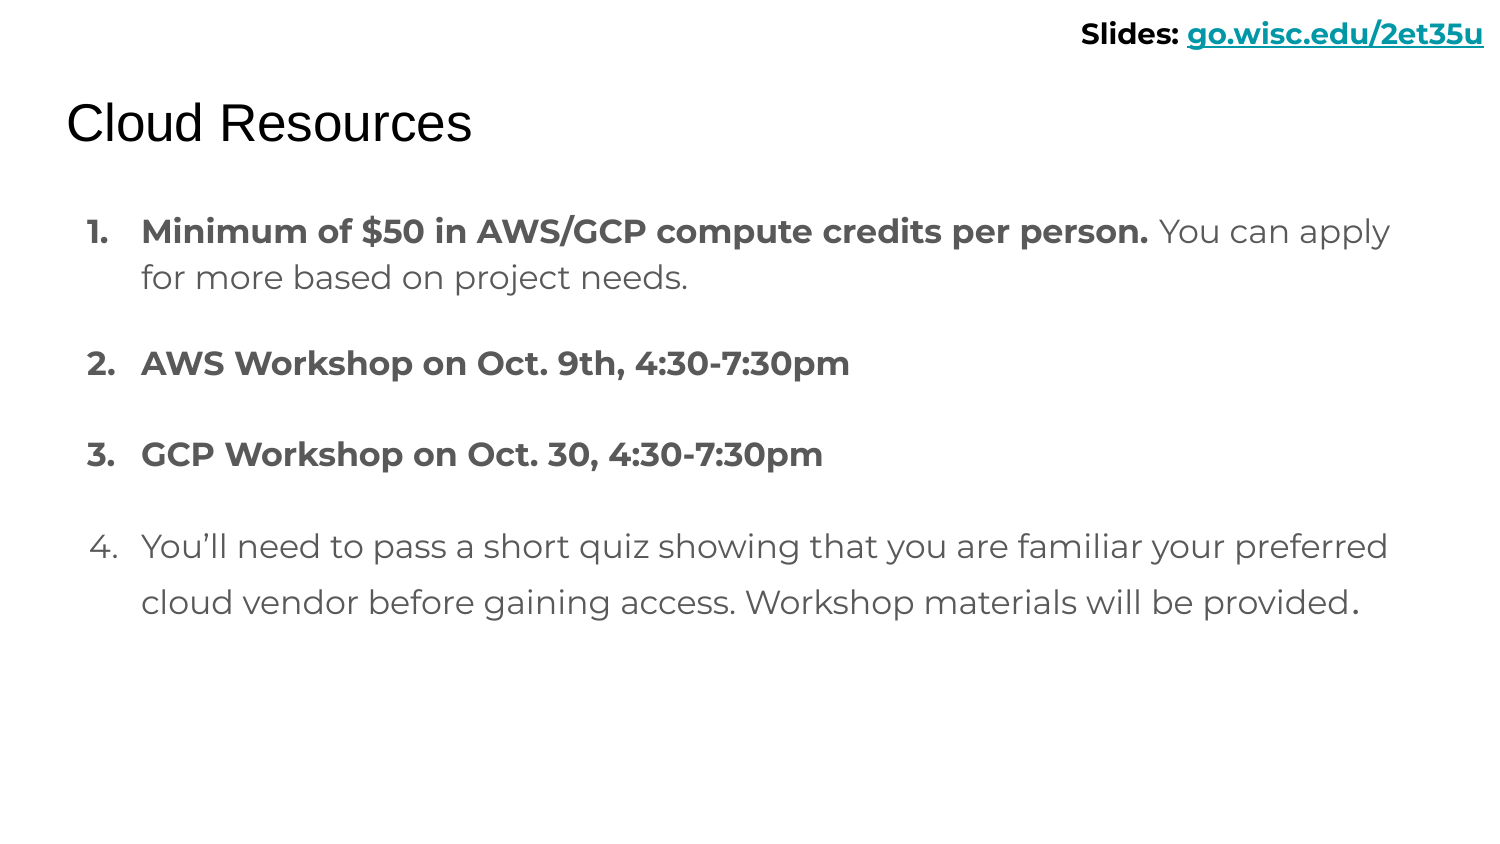

Slides: go.wisc.edu/2et35u
# Cloud Resources
Minimum of $50 in AWS/GCP compute credits per person. You can apply for more based on project needs.
AWS Workshop on Oct. 9th, 4:30-7:30pm
GCP Workshop on Oct. 30, 4:30-7:30pm
You’ll need to pass a short quiz showing that you are familiar your preferred cloud vendor before gaining access. Workshop materials will be provided.